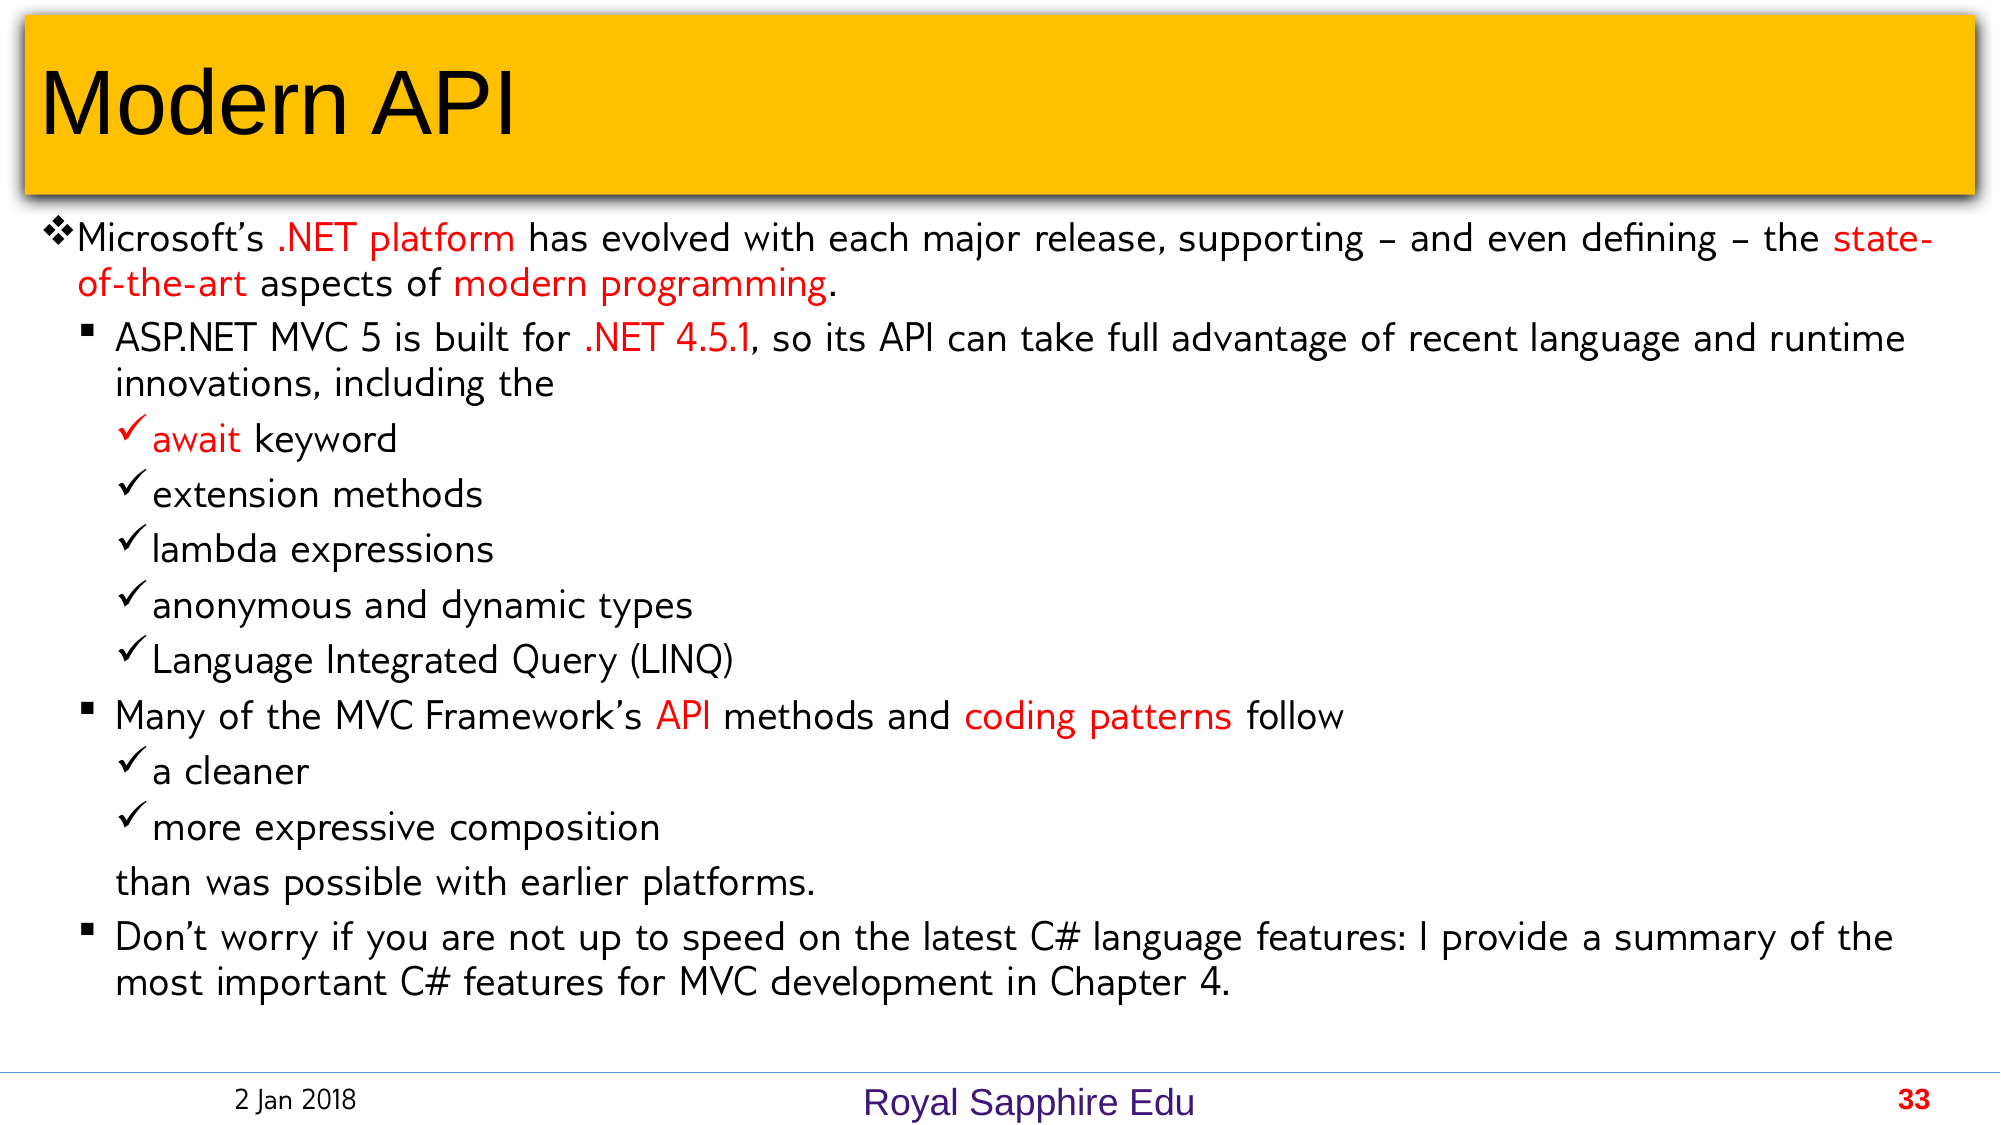

# Modern API
Microsoft’s .NET platform has evolved with each major release, supporting – and even defining – the state-of-the-art aspects of modern programming.
ASP.NET MVC 5 is built for .NET 4.5.1, so its API can take full advantage of recent language and runtime innovations, including the
await keyword
extension methods
lambda expressions
anonymous and dynamic types
Language Integrated Query (LINQ)
Many of the MVC Framework’s API methods and coding patterns follow
a cleaner
more expressive composition
than was possible with earlier platforms.
Don’t worry if you are not up to speed on the latest C# language features: I provide a summary of the most important C# features for MVC development in Chapter 4.
2 Jan 2018
33